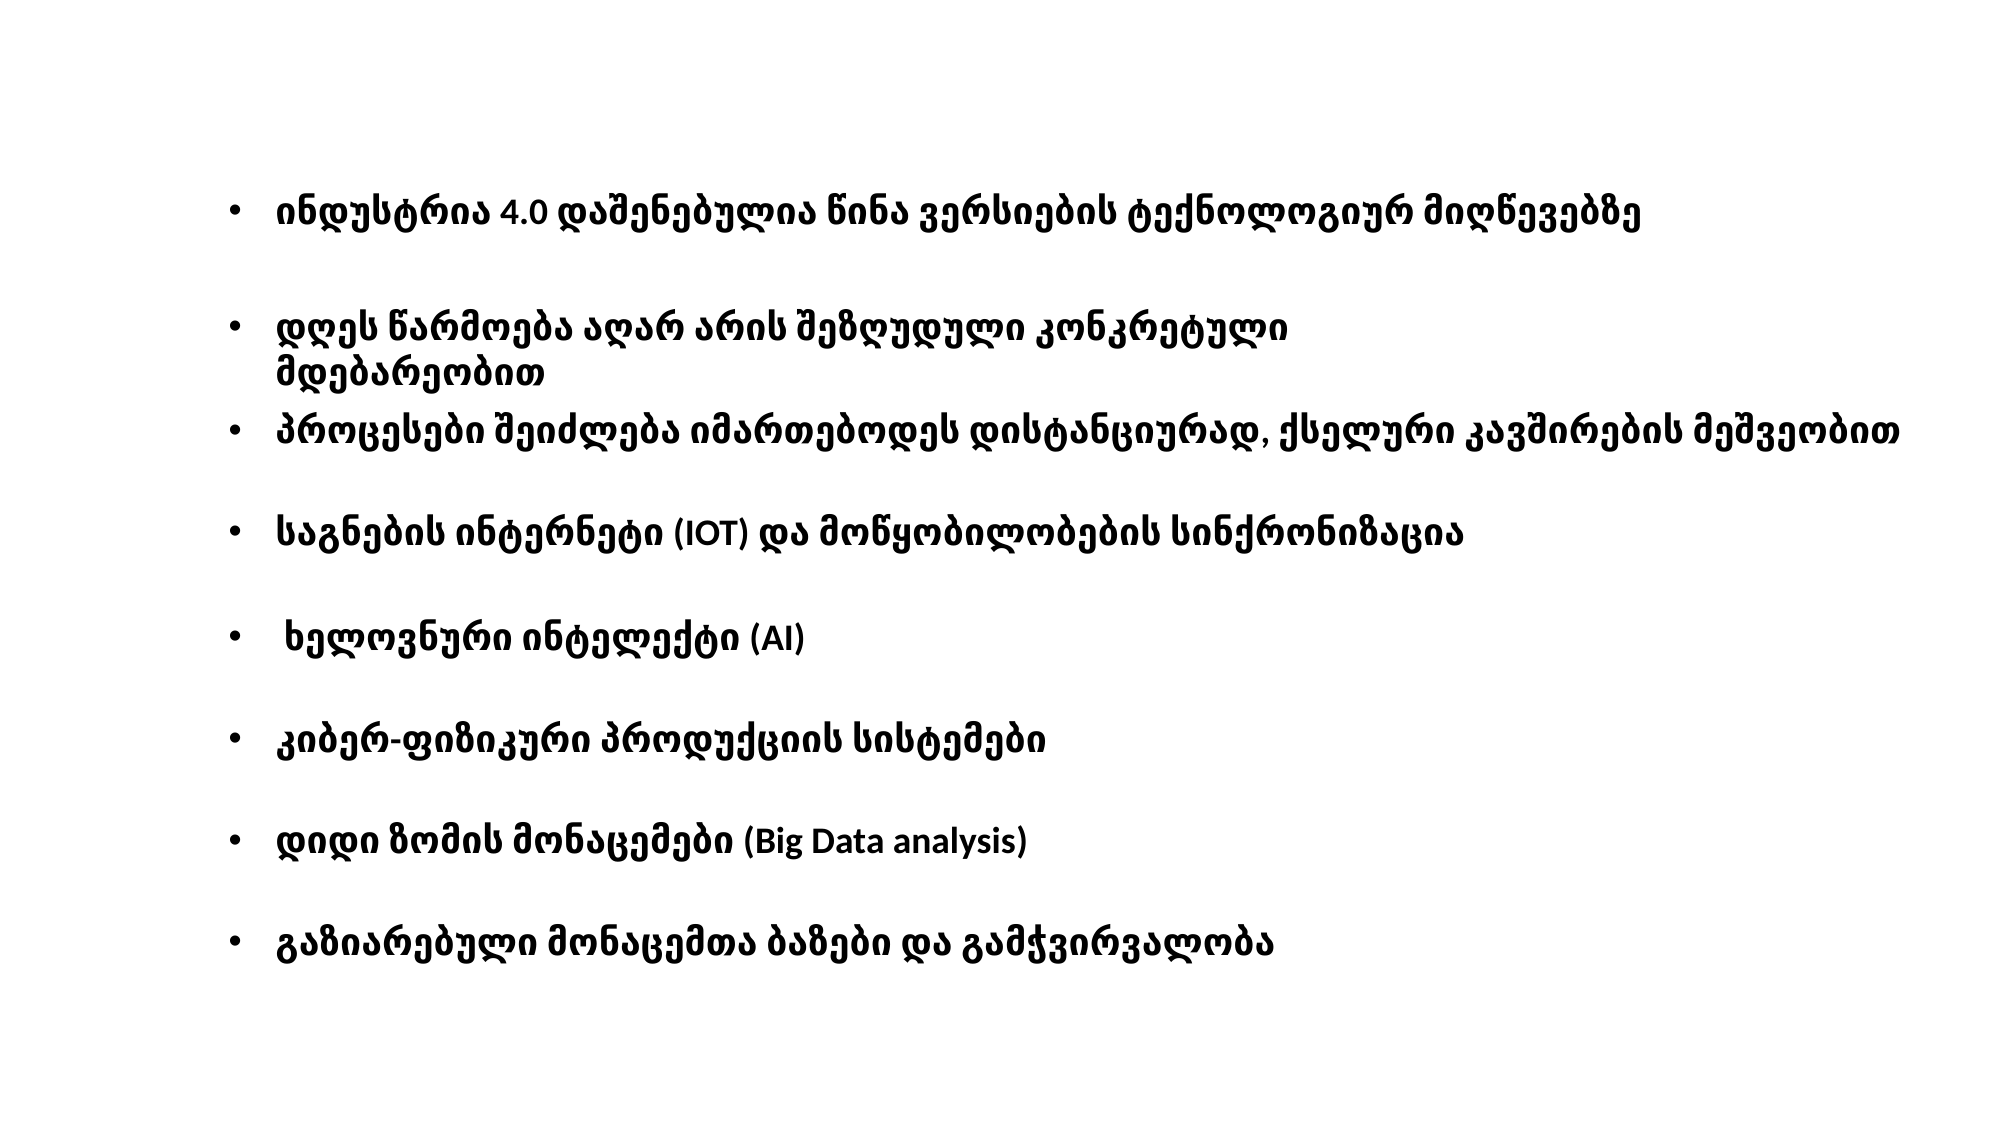

ინდუსტრია 4.0 დაშენებულია წინა ვერსიების ტექნოლოგიურ მიღწევებზე
დღეს წარმოება აღარ არის შეზღუდული კონკრეტული მდებარეობით
პროცესები შეიძლება იმართებოდეს დისტანციურად, ქსელური კავშირების მეშვეობით
საგნების ინტერნეტი (IOT) და მოწყობილობების სინქრონიზაცია
 ხელოვნური ინტელექტი (AI)
კიბერ-ფიზიკური პროდუქციის სისტემები
დიდი ზომის მონაცემები (Big Data analysis)
გაზიარებული მონაცემთა ბაზები და გამჭვირვალობა